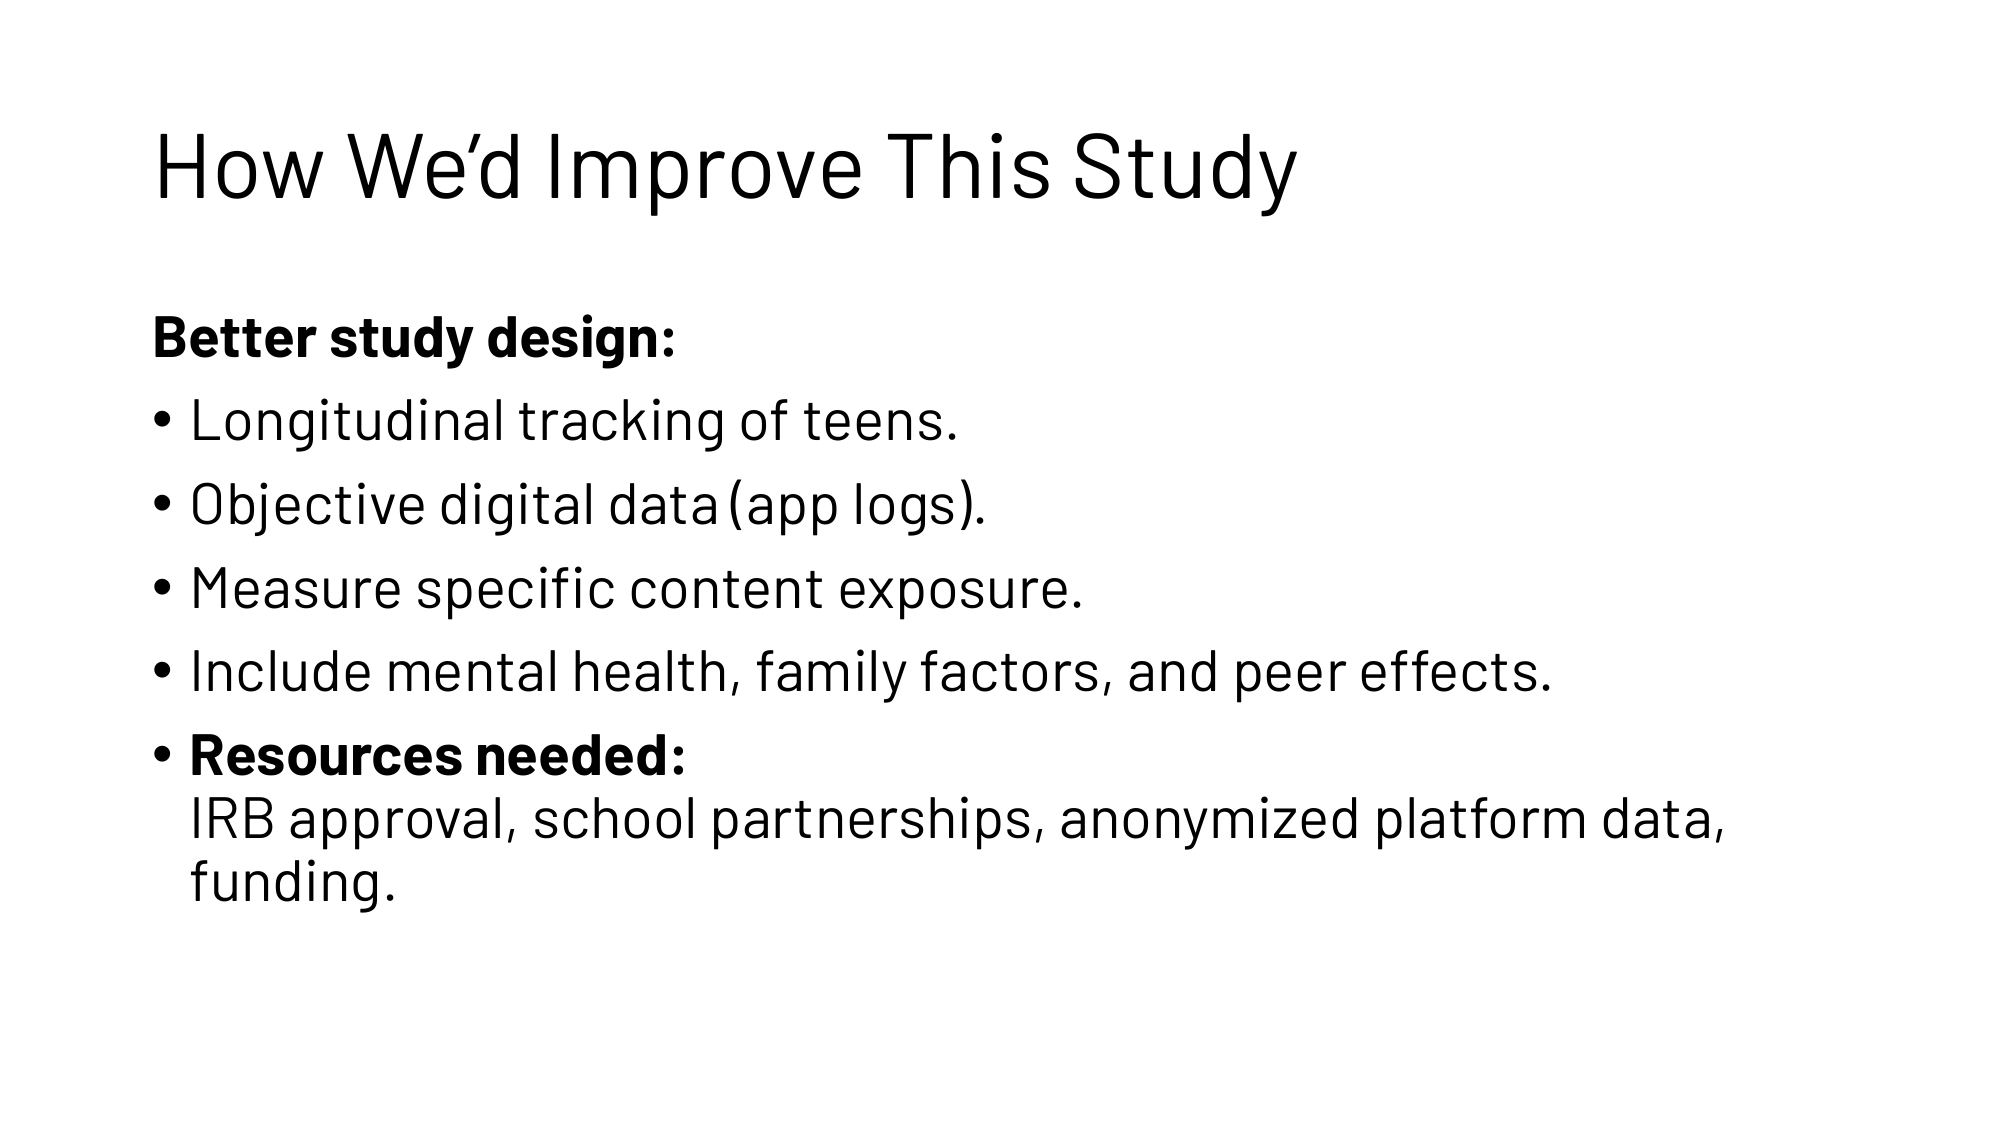

# How We’d Improve This Study
Better study design:
Longitudinal tracking of teens.
Objective digital data (app logs).
Measure specific content exposure.
Include mental health, family factors, and peer effects.
Resources needed:
IRB approval, school partnerships, anonymized platform data, funding.